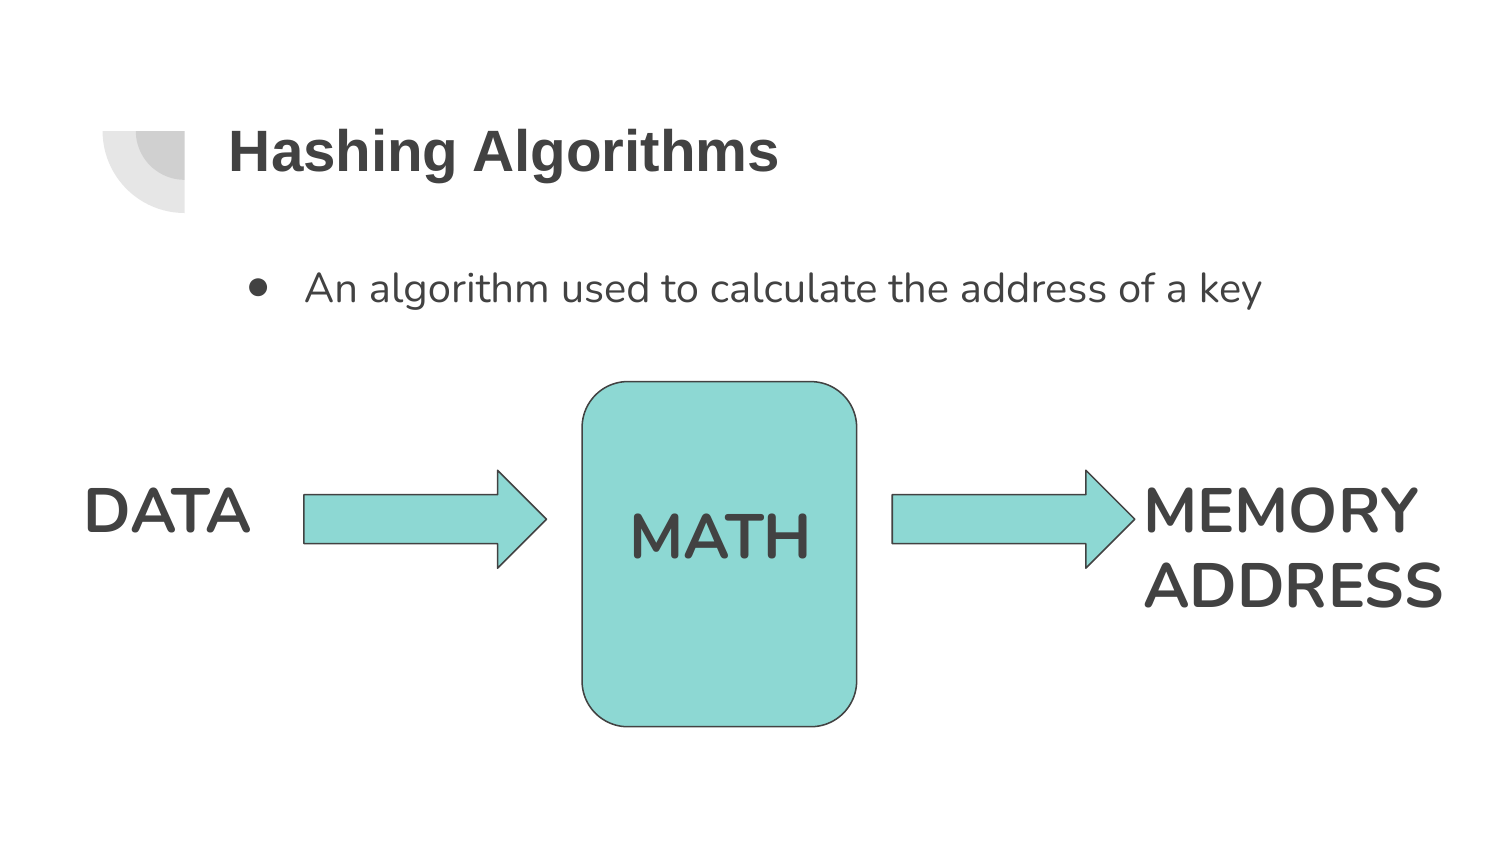

# Hashing Algorithms
An algorithm used to calculate the address of a key

DATA
MEMORY ADDRESS

MATH